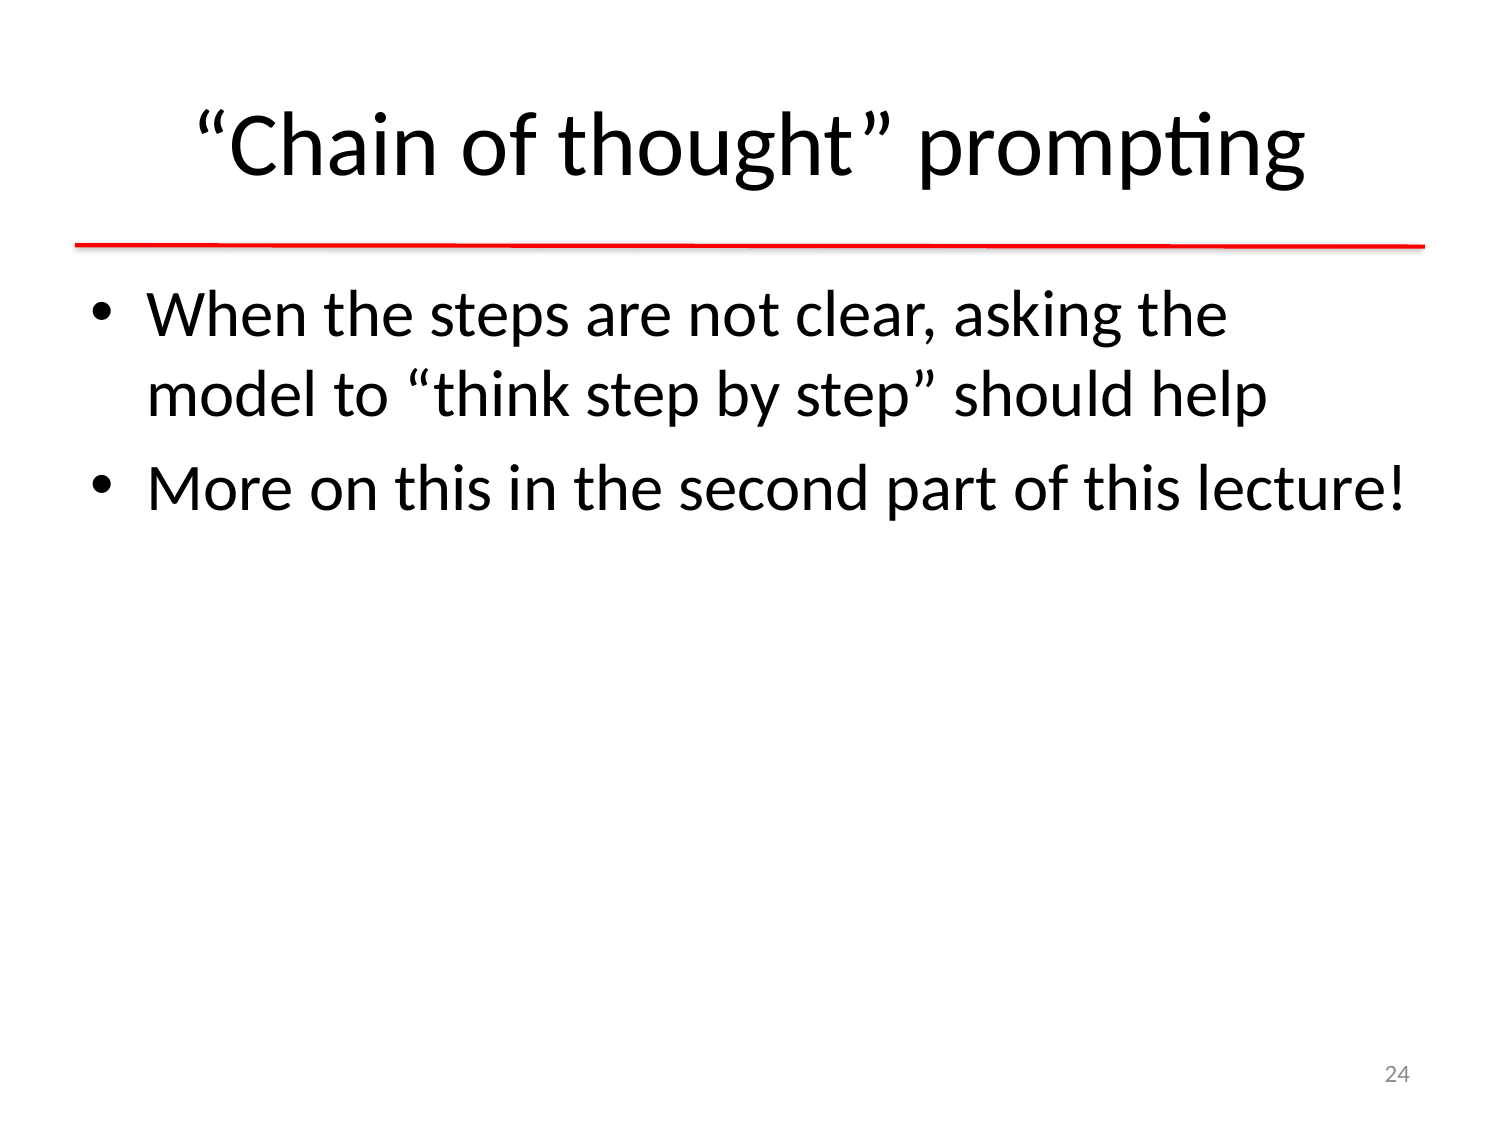

# “Chain of thought” prompting
When the steps are not clear, asking the model to “think step by step” should help
More on this in the second part of this lecture!
24